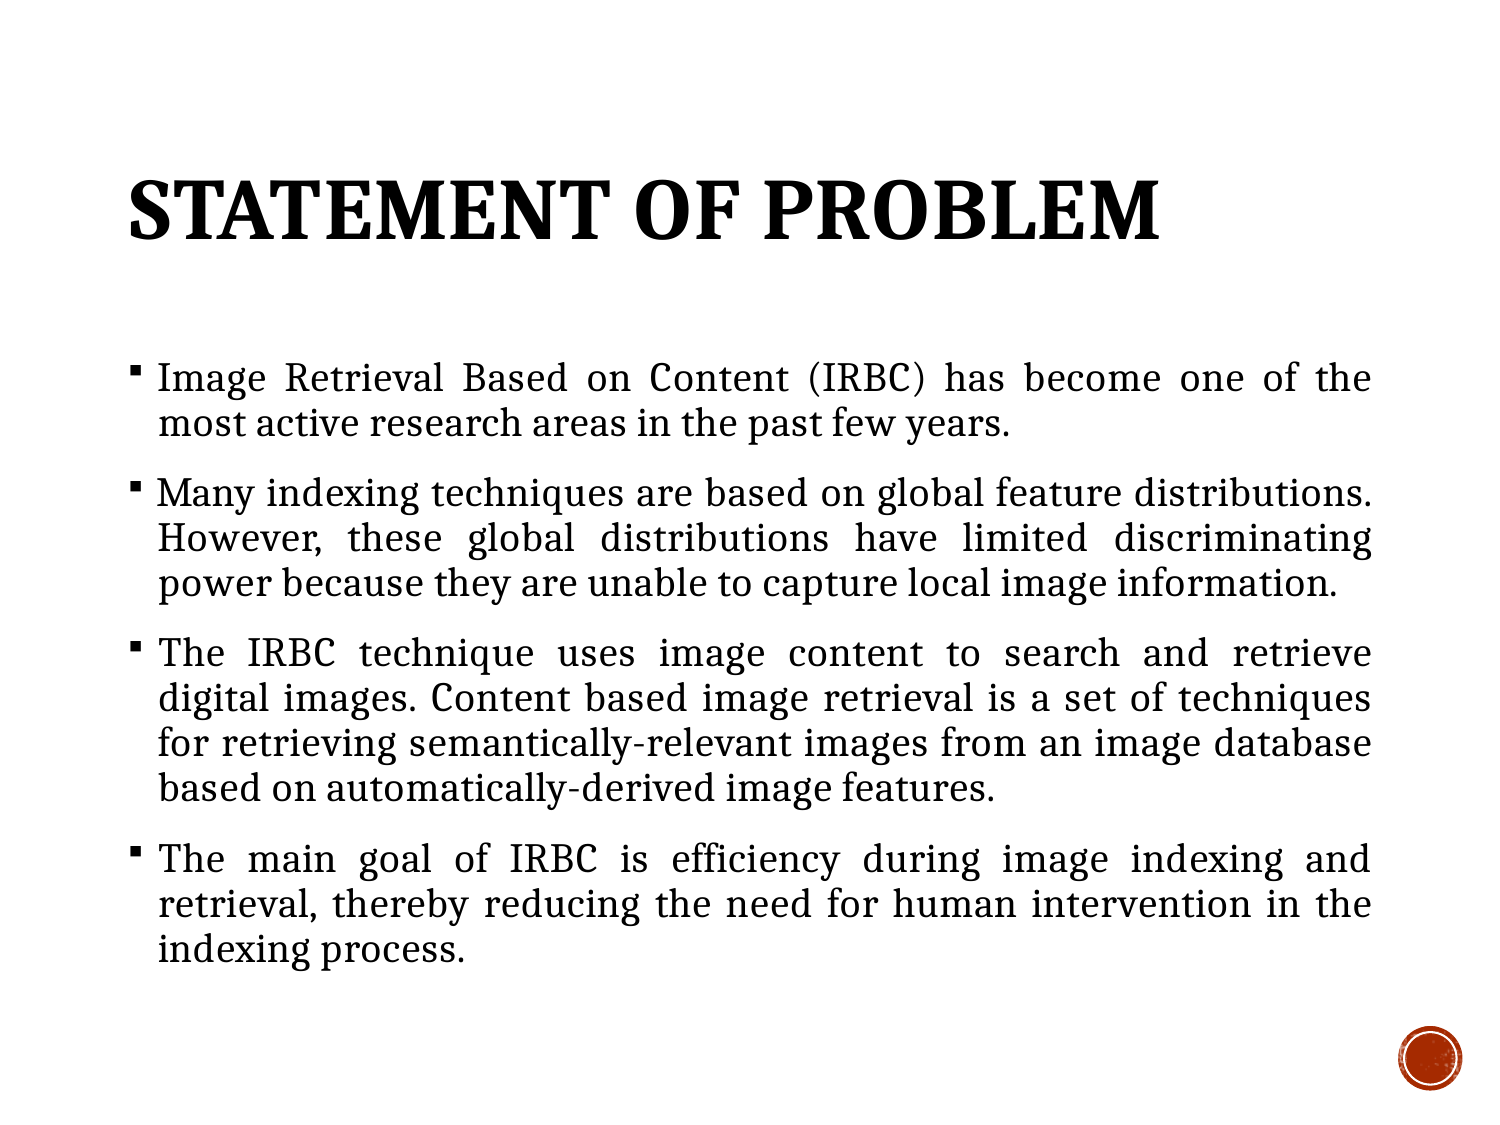

# Statement of problem
Image Retrieval Based on Content (IRBC) has become one of the most active research areas in the past few years.
Many indexing techniques are based on global feature distributions. However, these global distributions have limited discriminating power because they are unable to capture local image information.
The IRBC technique uses image content to search and retrieve digital images. Content based image retrieval is a set of techniques for retrieving semantically-relevant images from an image database based on automatically-derived image features.
The main goal of IRBC is efficiency during image indexing and retrieval, thereby reducing the need for human intervention in the indexing process.